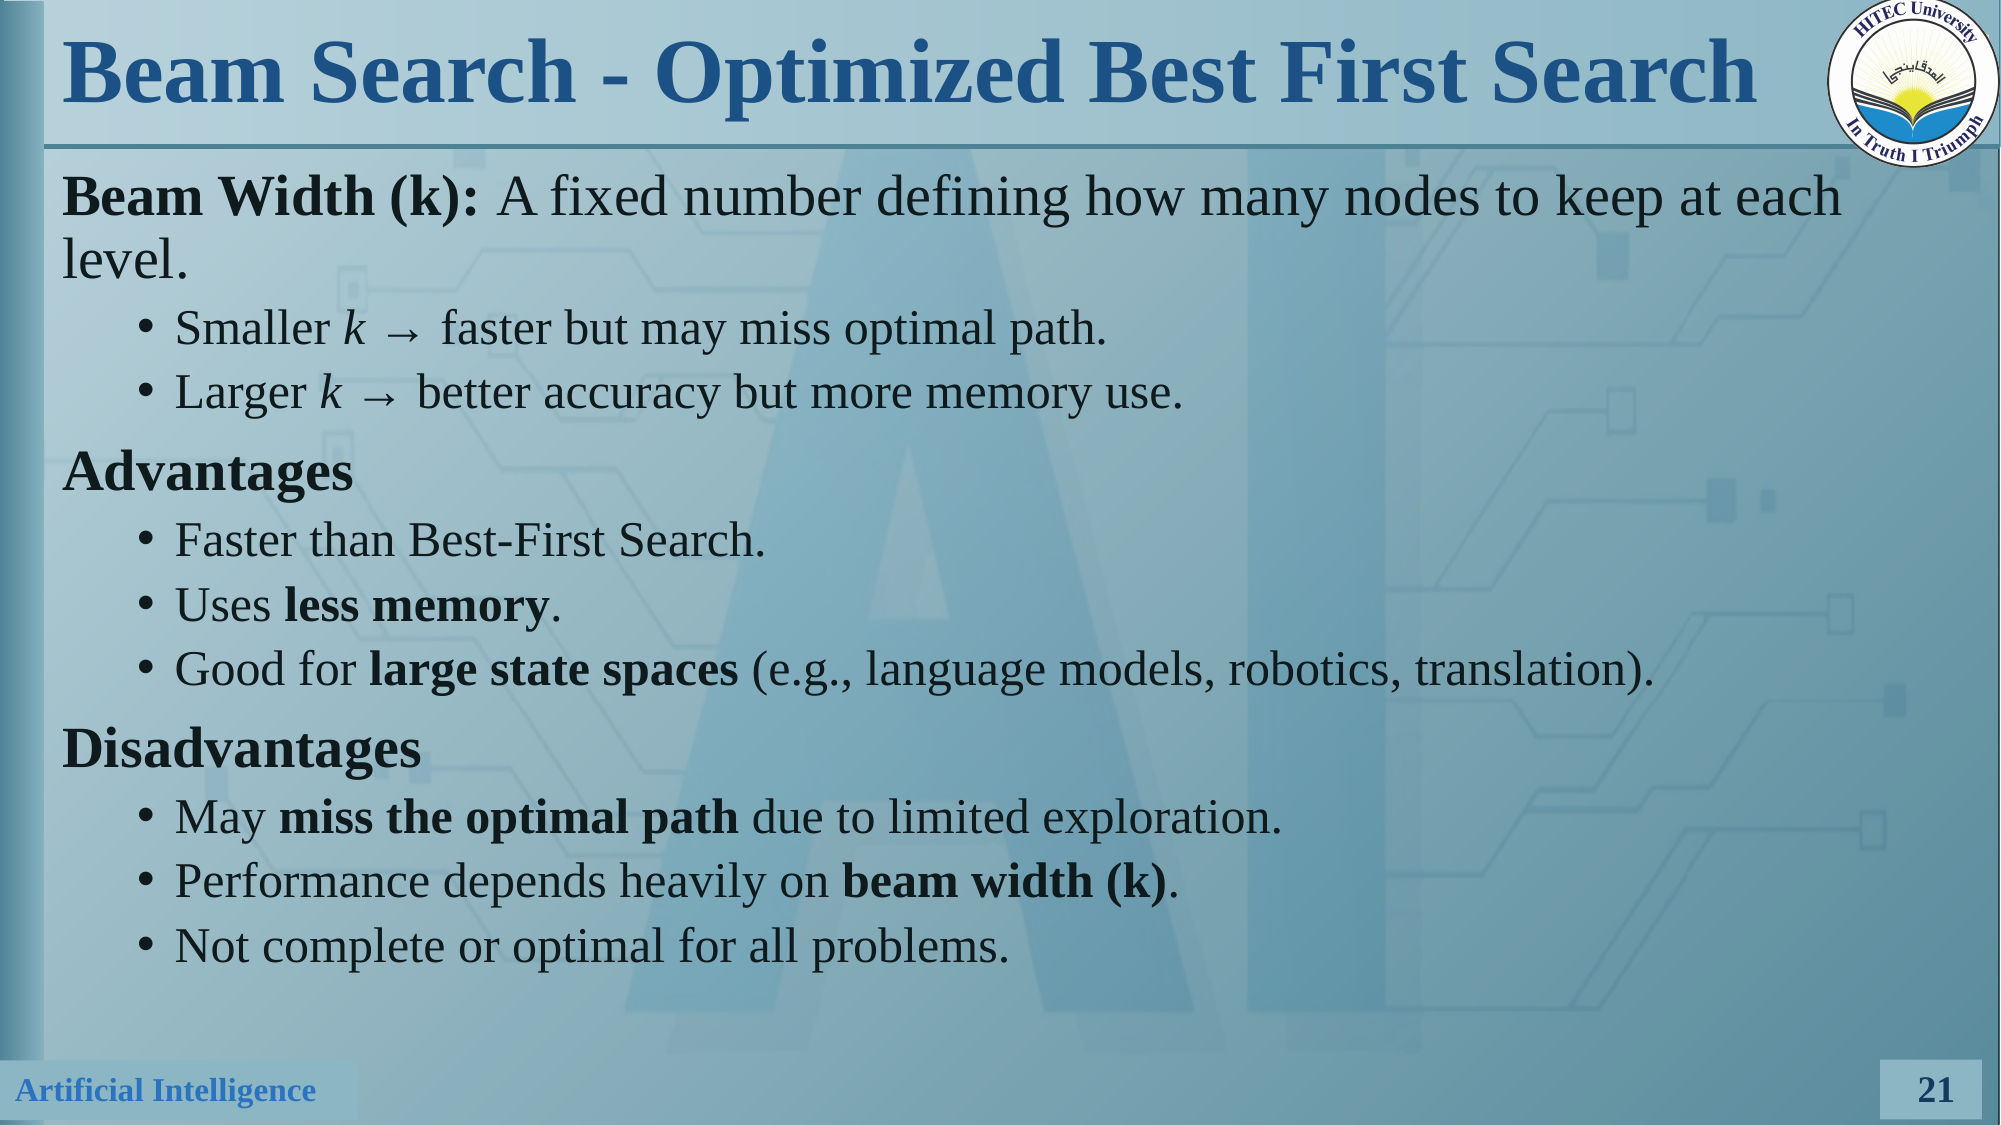

# Beam Search - Optimized Best First Search
Beam Width (k): A fixed number defining how many nodes to keep at each level.
Smaller k → faster but may miss optimal path.
Larger k → better accuracy but more memory use.
Advantages
Faster than Best-First Search.
Uses less memory.
Good for large state spaces (e.g., language models, robotics, translation).
Disadvantages
May miss the optimal path due to limited exploration.
Performance depends heavily on beam width (k).
Not complete or optimal for all problems.

21